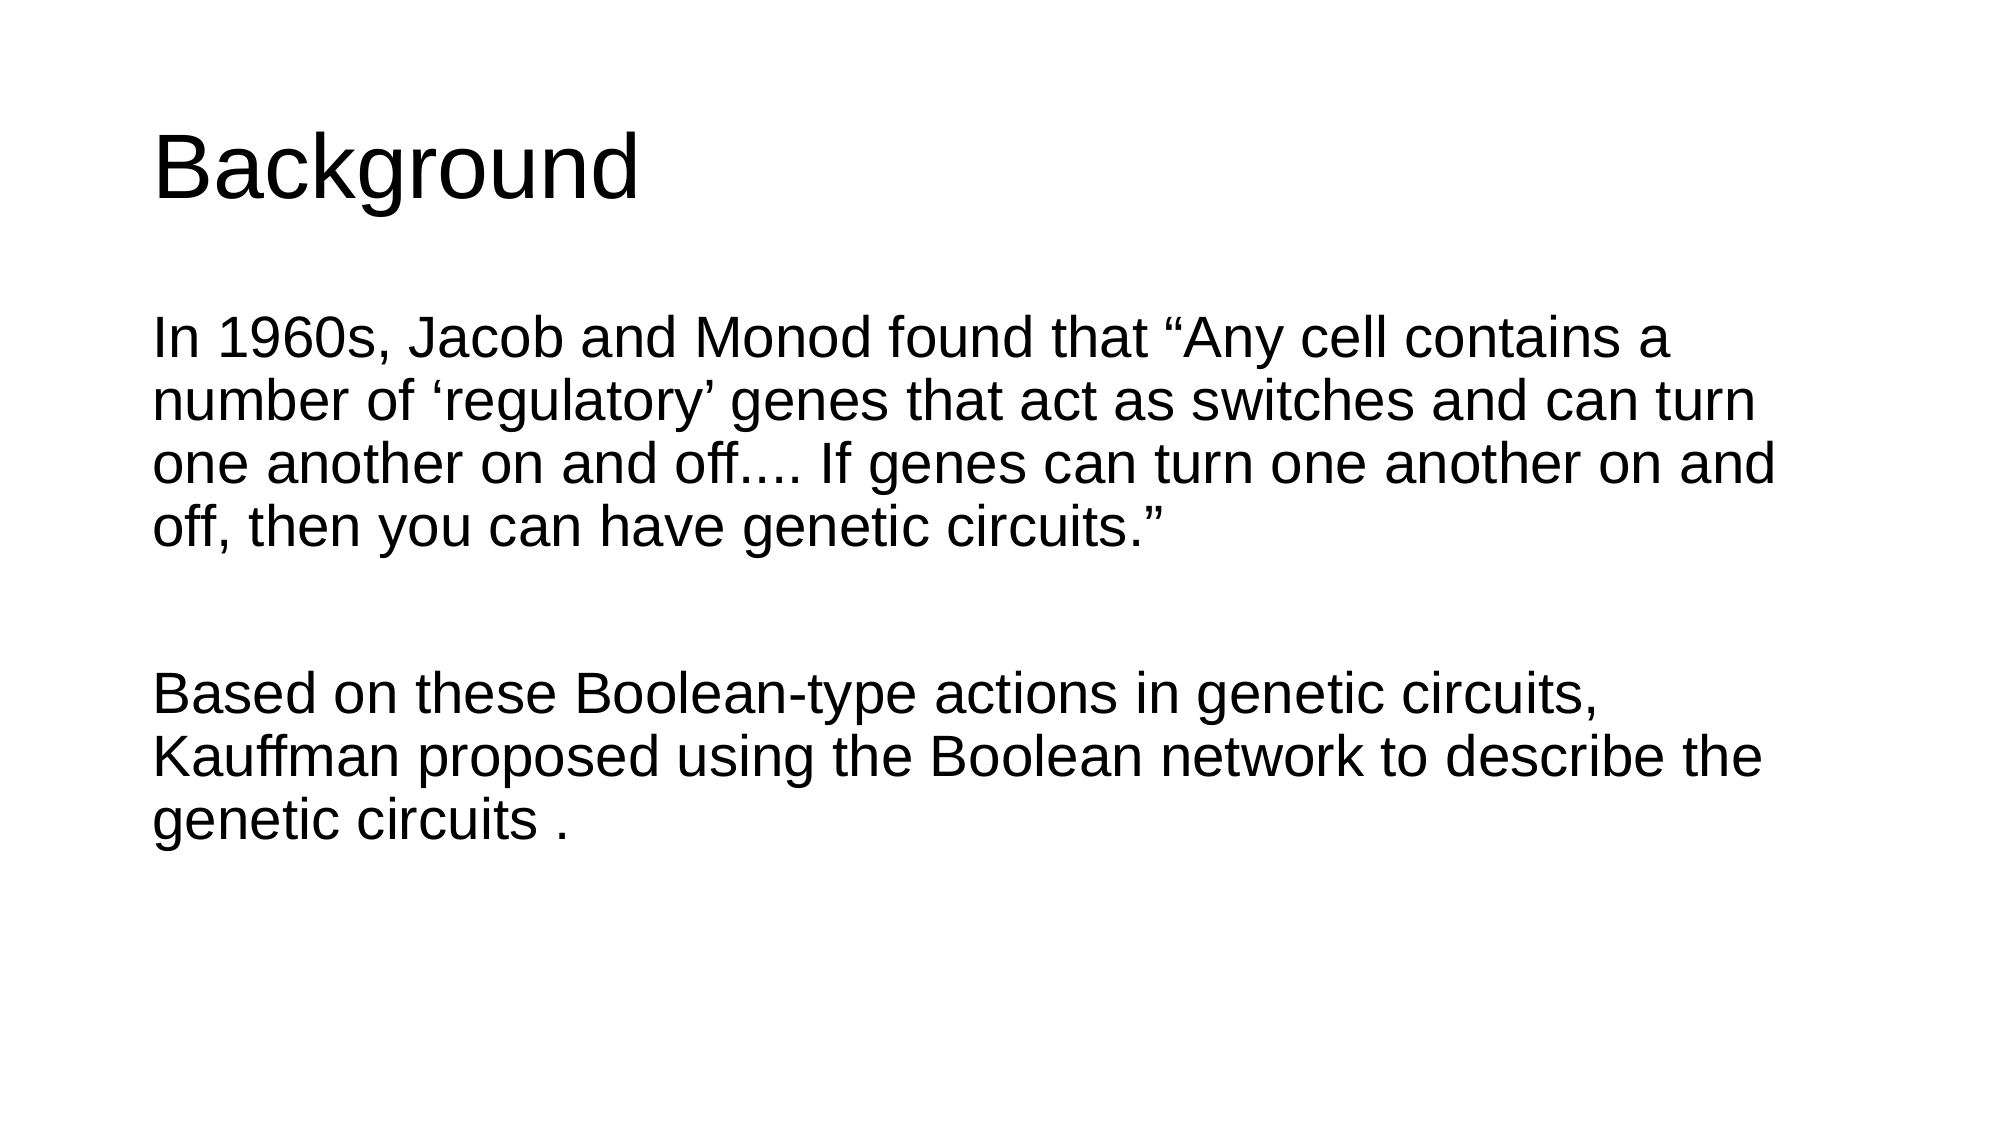

# Background
In 1960s, Jacob and Monod found that “Any cell contains a number of ‘regulatory’ genes that act as switches and can turn one another on and off.... If genes can turn one another on and off, then you can have genetic circuits.”

Based on these Boolean-type actions in genetic circuits, Kauffman proposed using the Boolean network to describe the genetic circuits .